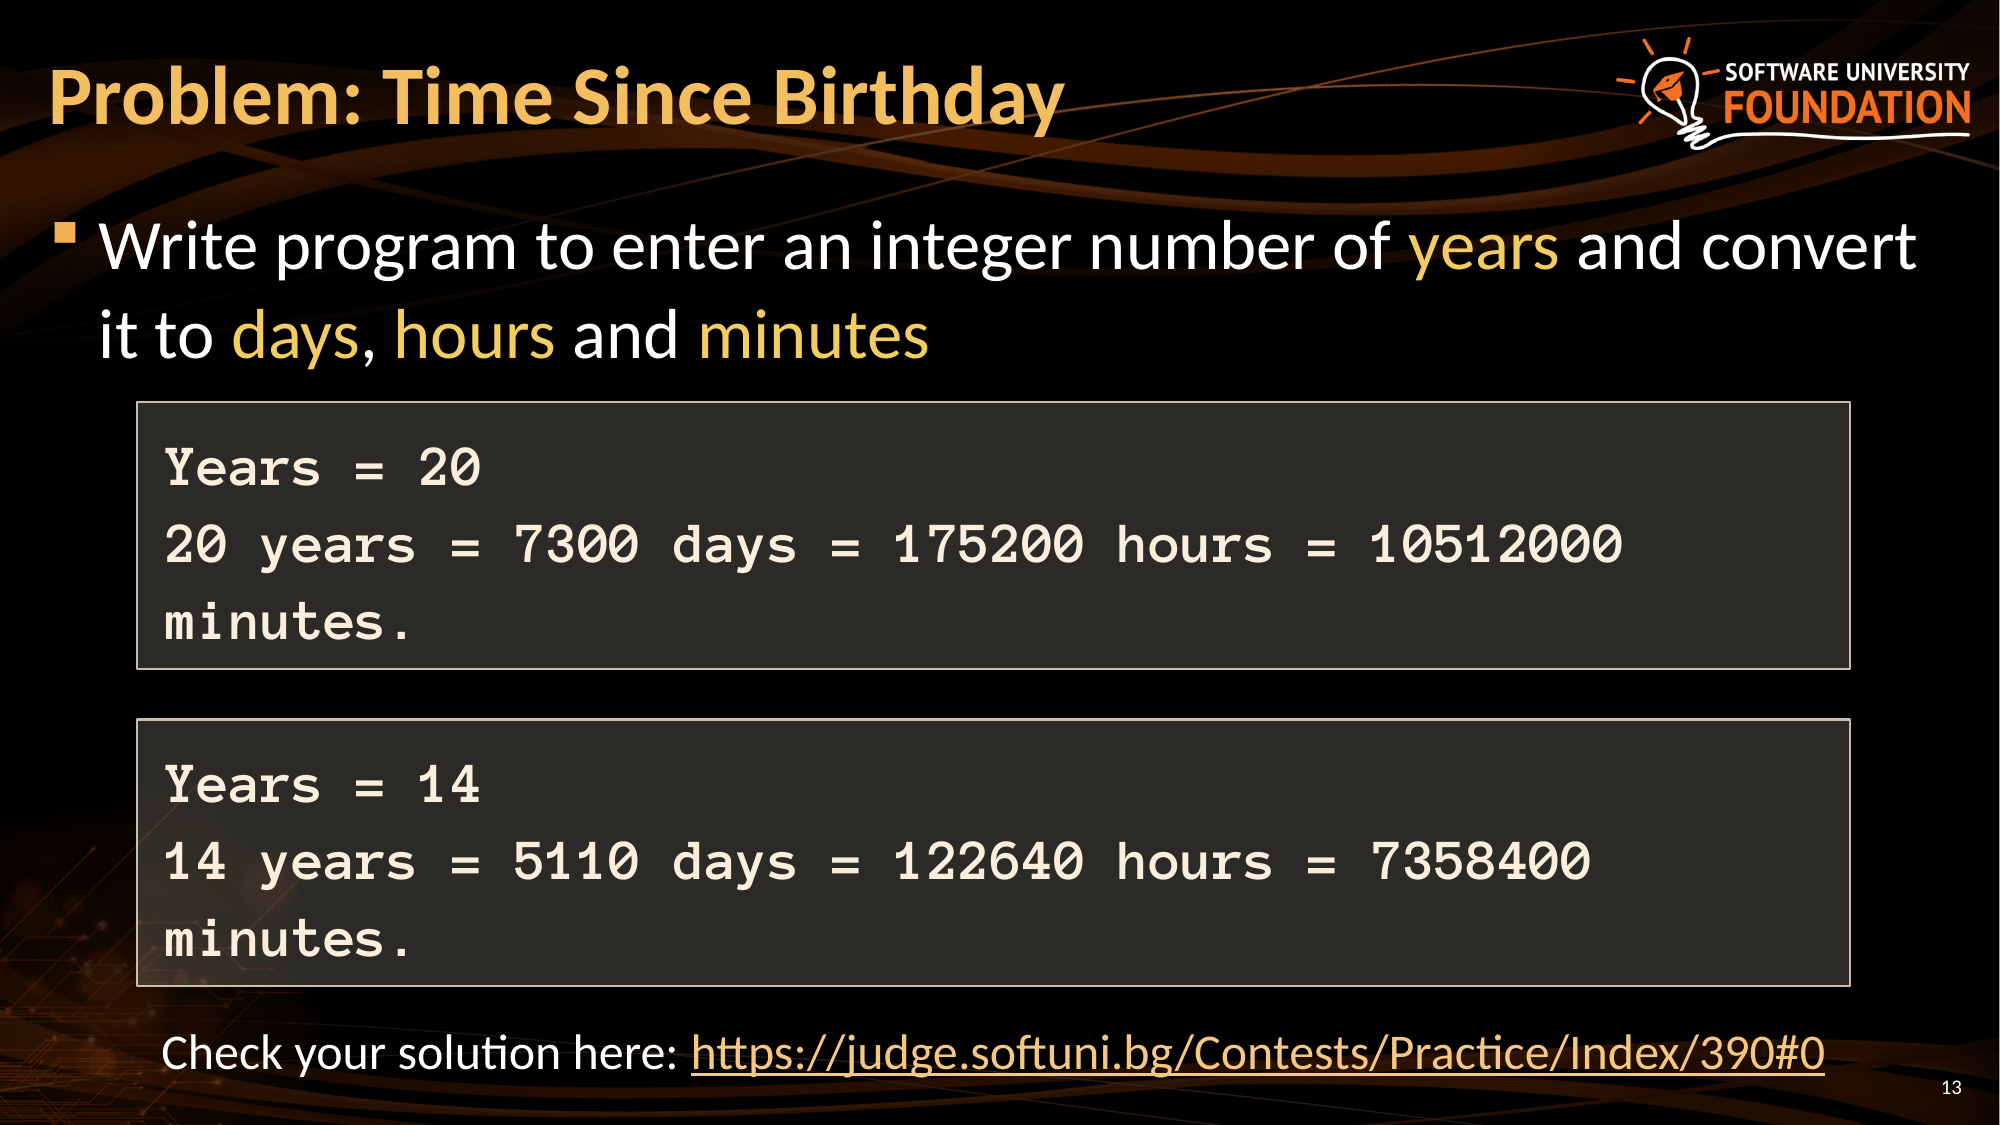

# Problem: Time Since Birthday
Write program to enter an integer number of years and convert it to days, hours and minutes
Years = 20
20 years = 7300 days = 175200 hours = 10512000 minutes.
Years = 14
14 years = 5110 days = 122640 hours = 7358400 minutes.
Check your solution here: https://judge.softuni.bg/Contests/Practice/Index/390#0
13